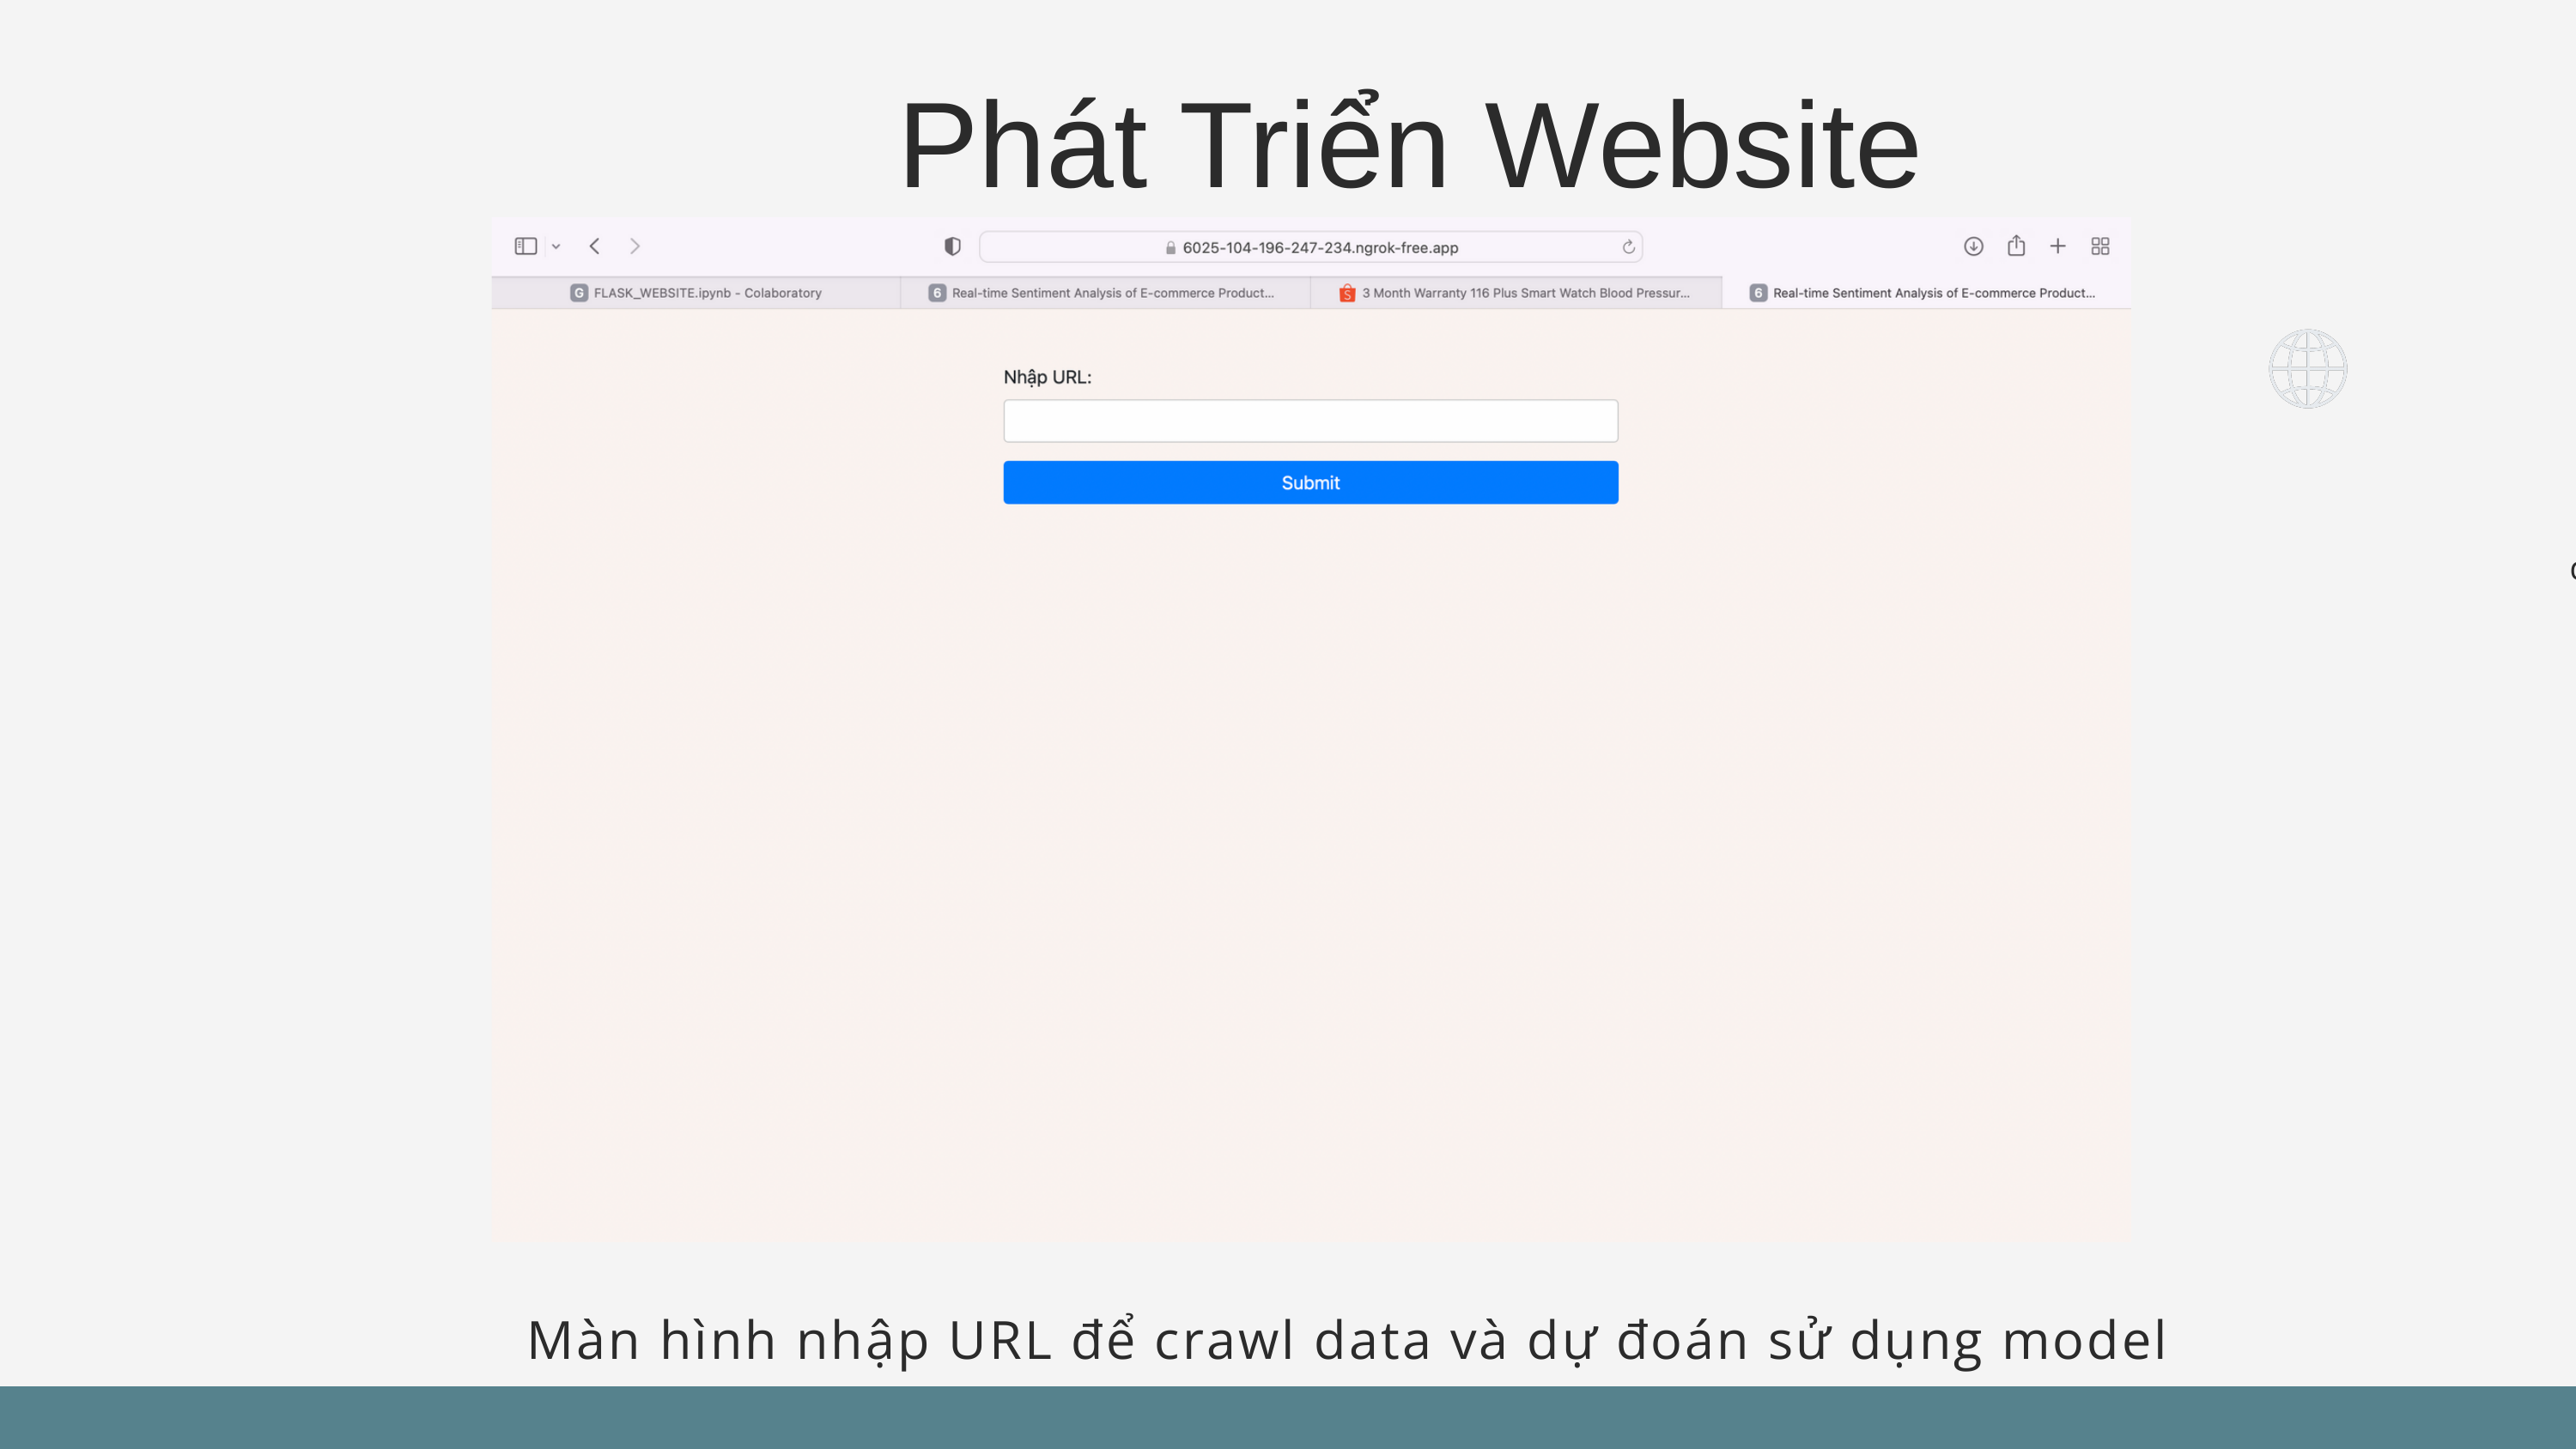

Phát Triển Website

Lorem ipsum dolor sit amet, consectetur adipiscing elit
Màn hình nhập URL để crawl data và dự đoán sử dụng model